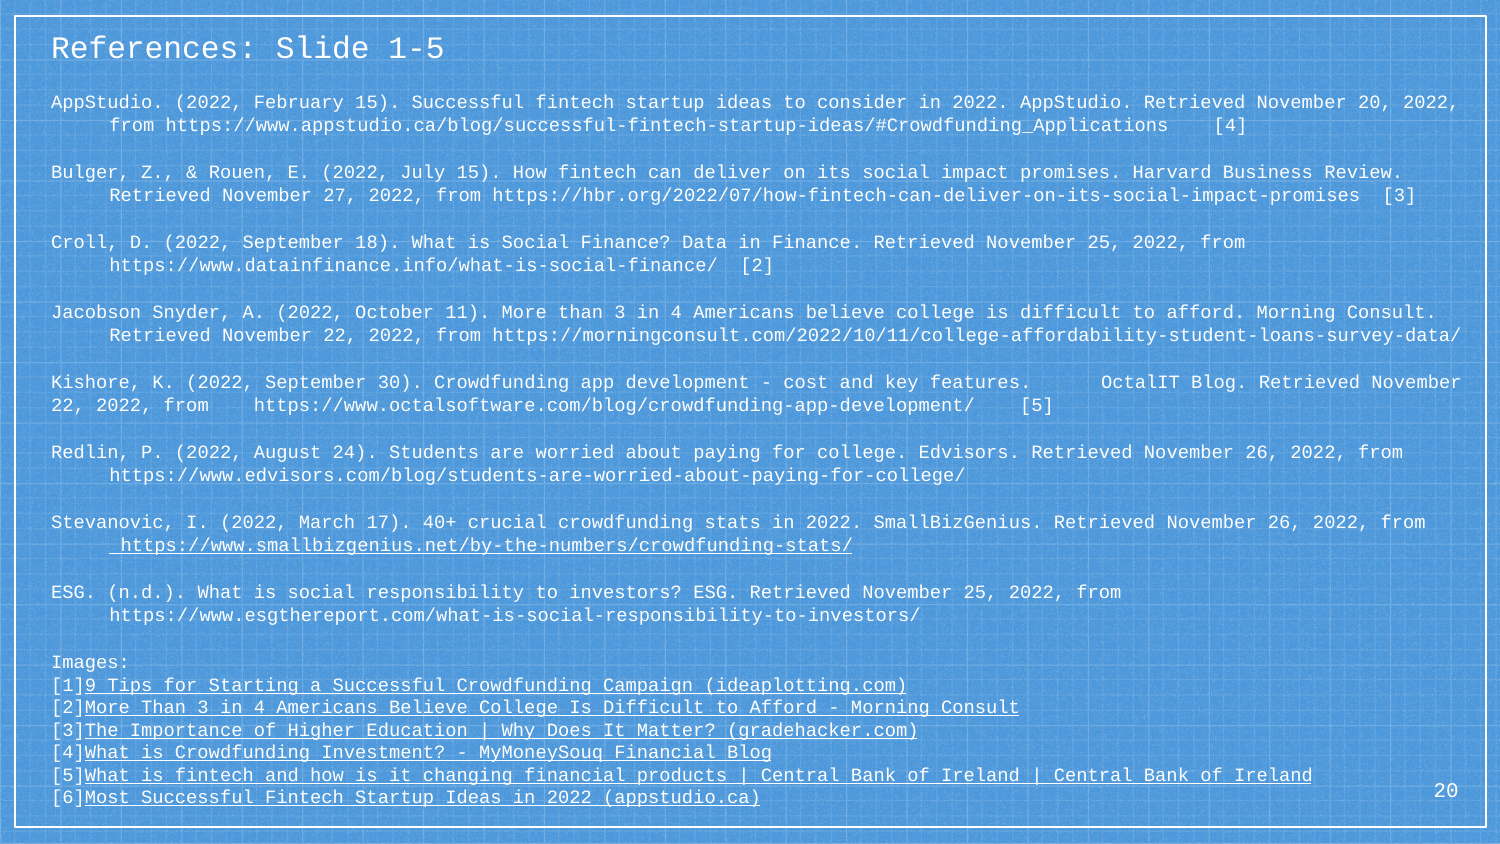

References: Slide 1-5
AppStudio. (2022, February 15). Successful fintech startup ideas to consider in 2022. AppStudio. Retrieved November 20, 2022, from https://www.appstudio.ca/blog/successful-fintech-startup-ideas/#Crowdfunding_Applications    [4]
Bulger, Z., & Rouen, E. (2022, July 15). How fintech can deliver on its social impact promises. Harvard Business Review. Retrieved November 27, 2022, from https://hbr.org/2022/07/how-fintech-can-deliver-on-its-social-impact-promises  [3]
Croll, D. (2022, September 18). What is Social Finance? Data in Finance. Retrieved November 25, 2022, from https://www.datainfinance.info/what-is-social-finance/  [2]
Jacobson Snyder, A. (2022, October 11). More than 3 in 4 Americans believe college is difficult to afford. Morning Consult. Retrieved November 22, 2022, from https://morningconsult.com/2022/10/11/college-affordability-student-loans-survey-data/
Kishore, K. (2022, September 30). Crowdfunding app development - cost and key features.      	OctalIT Blog. Retrieved November 22, 2022, from    https://www.octalsoftware.com/blog/crowdfunding-app-development/    [5]
Redlin, P. (2022, August 24). Students are worried about paying for college. Edvisors. Retrieved November 26, 2022, from https://www.edvisors.com/blog/students-are-worried-about-paying-for-college/
Stevanovic, I. (2022, March 17). 40+ crucial crowdfunding stats in 2022. SmallBizGenius. Retrieved November 26, 2022, from https://www.smallbizgenius.net/by-the-numbers/crowdfunding-stats/
ESG. (n.d.). What is social responsibility to investors? ESG. Retrieved November 25, 2022, from https://www.esgthereport.com/what-is-social-responsibility-to-investors/
Images:
[1]9 Tips for Starting a Successful Crowdfunding Campaign (ideaplotting.com)
[2]More Than 3 in 4 Americans Believe College Is Difficult to Afford - Morning Consult
[3]The Importance of Higher Education | Why Does It Matter? (gradehacker.com)
[4]What is Crowdfunding Investment? - MyMoneySouq Financial Blog
[5]What is fintech and how is it changing financial products | Central Bank of Ireland | Central Bank of Ireland
[6]Most Successful Fintech Startup Ideas in 2022 (appstudio.ca)

20